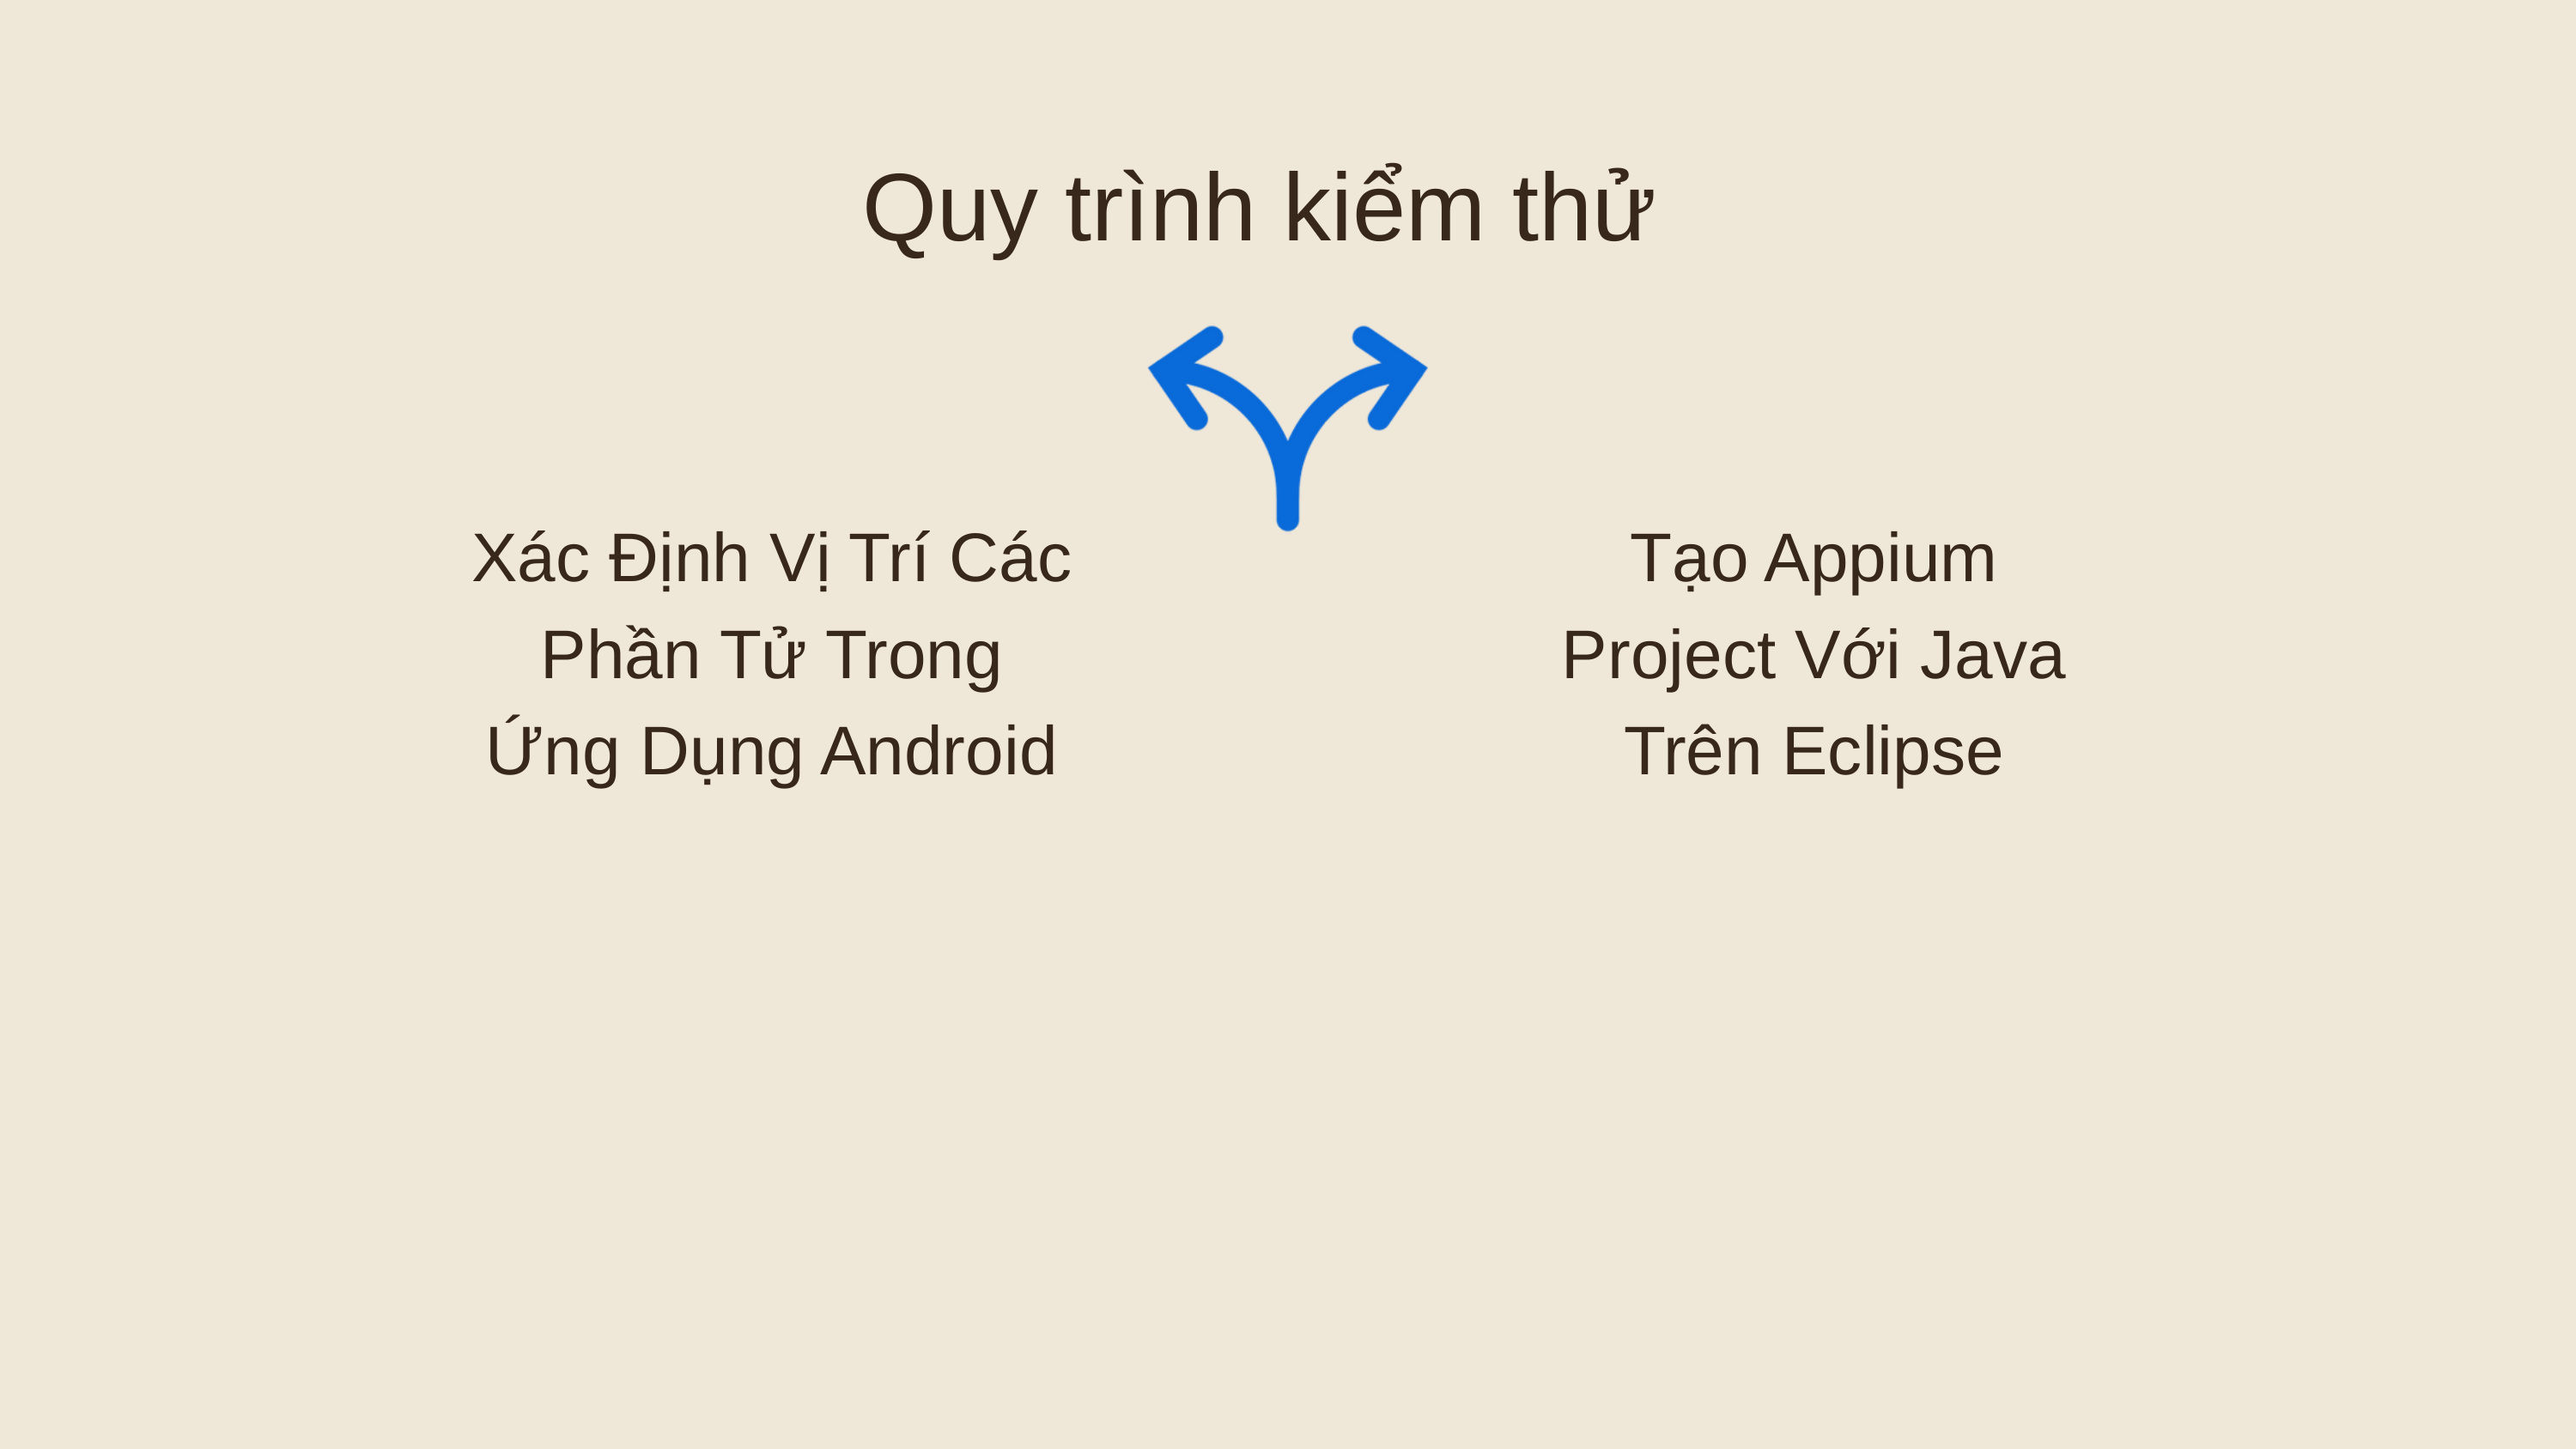

Quy trình kiểm thử

Xác Định Vị Trí Các Phần Tử Trong Ứng Dụng Android
Tạo Appium Project Với Java Trên Eclipse